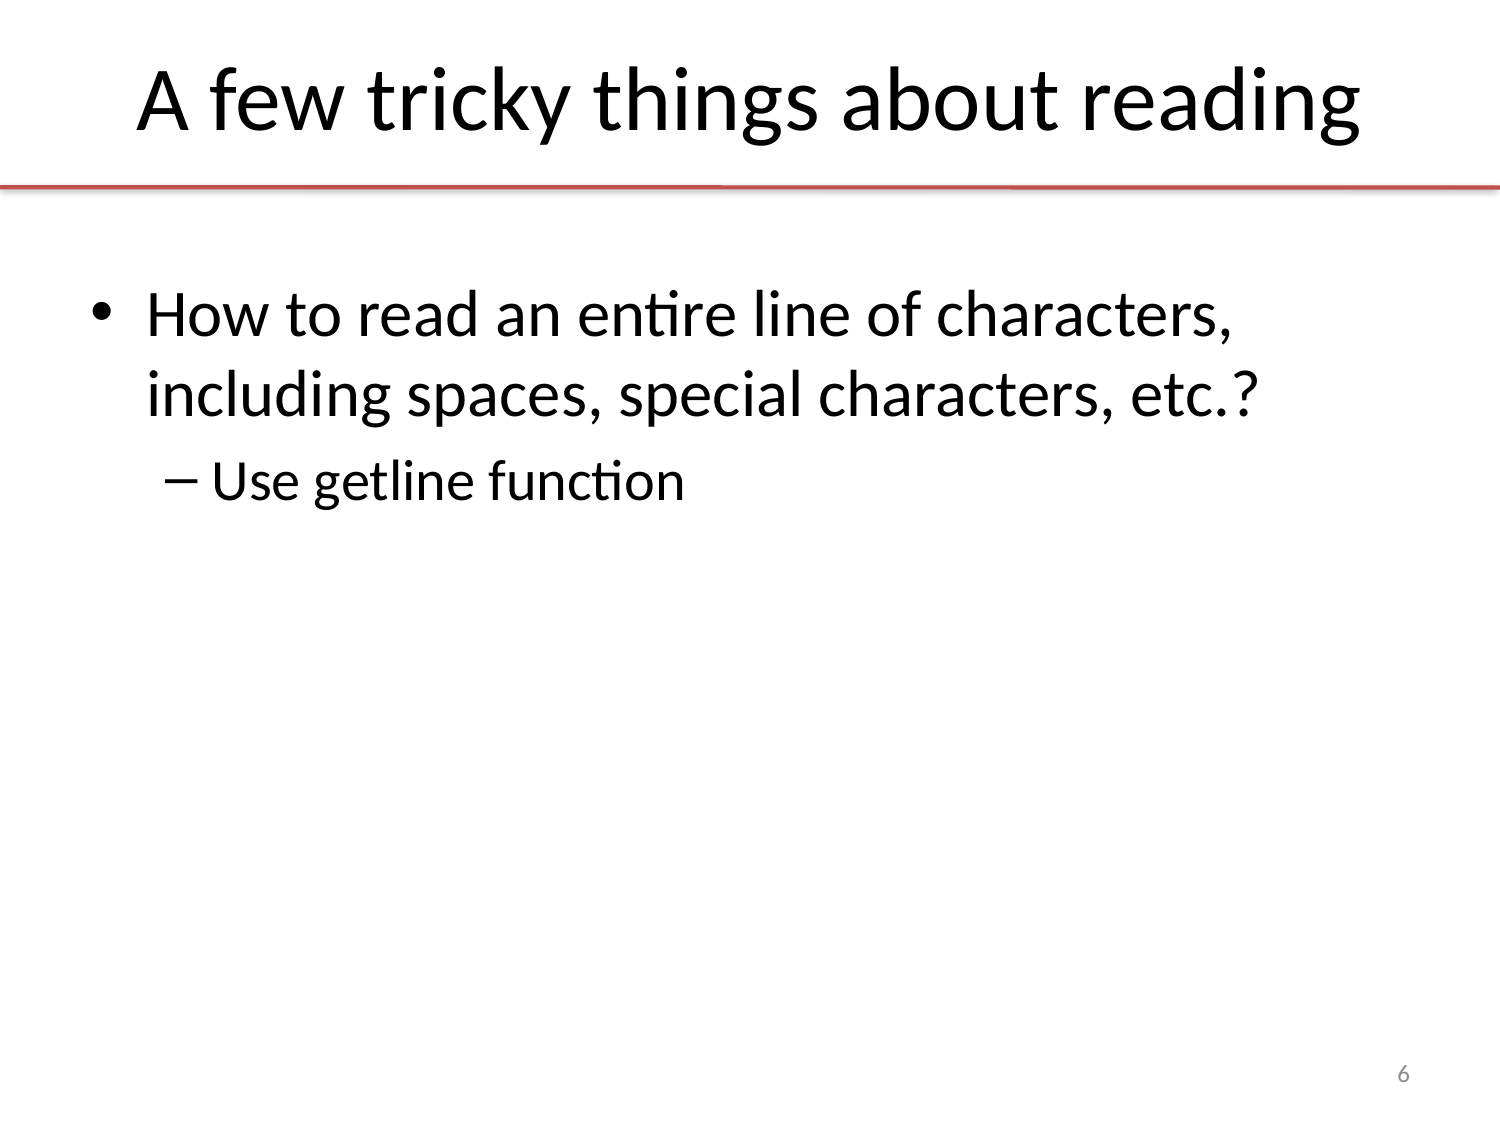

# A few tricky things about reading
How to read an entire line of characters, including spaces, special characters, etc.?
Use getline function
6